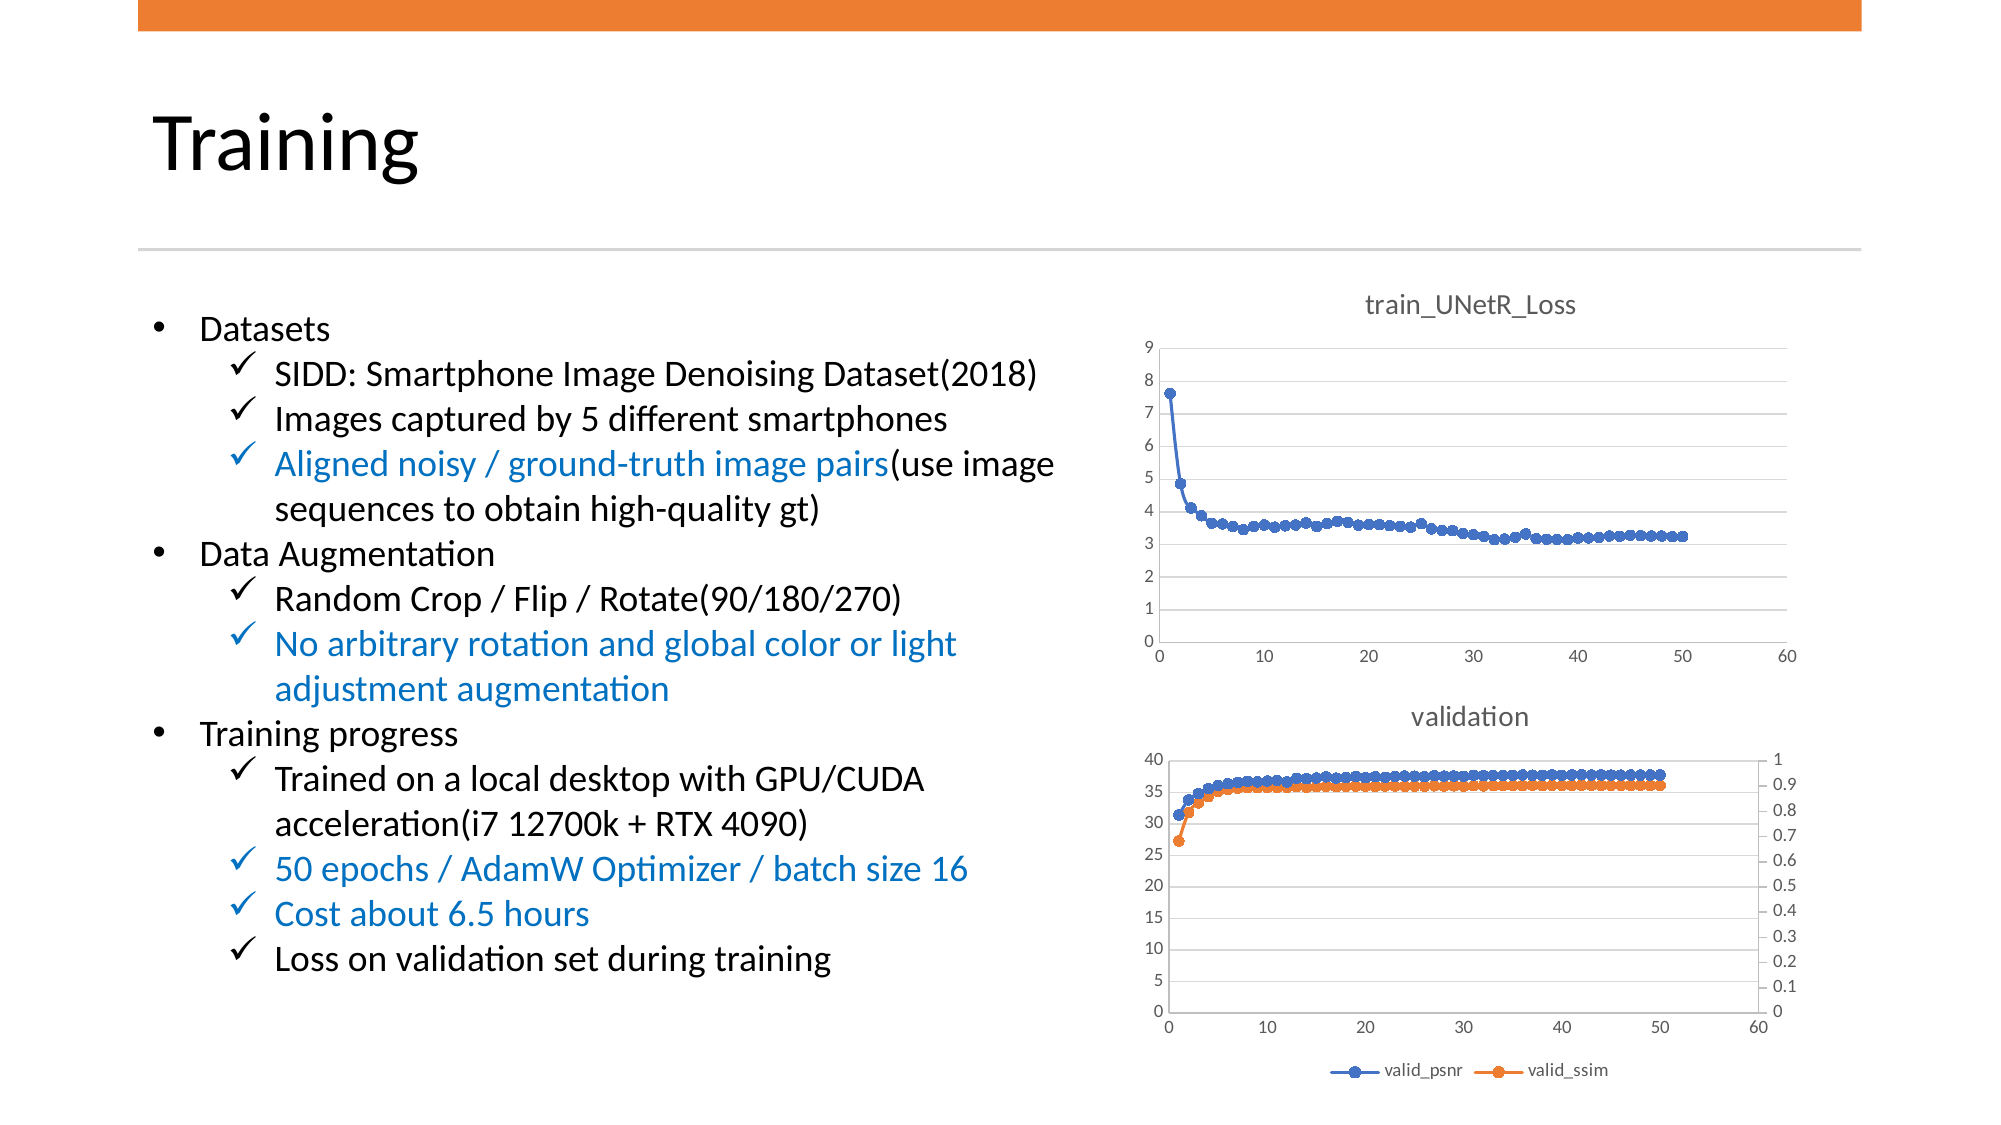

# Training

### Chart:

| Category | train_UNetR_Loss |
|---|---|
Datasets
SIDD: Smartphone Image Denoising Dataset(2018)
Images captured by 5 different smartphones
Aligned noisy / ground-truth image pairs(use image sequences to obtain high-quality gt)
Data Augmentation
Random Crop / Flip / Rotate(90/180/270)
No arbitrary rotation and global color or light adjustment augmentation
Training progress
Trained on a local desktop with GPU/CUDA acceleration(i7 12700k + RTX 4090)
50 epochs / AdamW Optimizer / batch size 16
Cost about 6.5 hours
Loss on validation set during training

### Chart: validation

| Category | valid_psnr | valid_ssim |
|---|---|---|